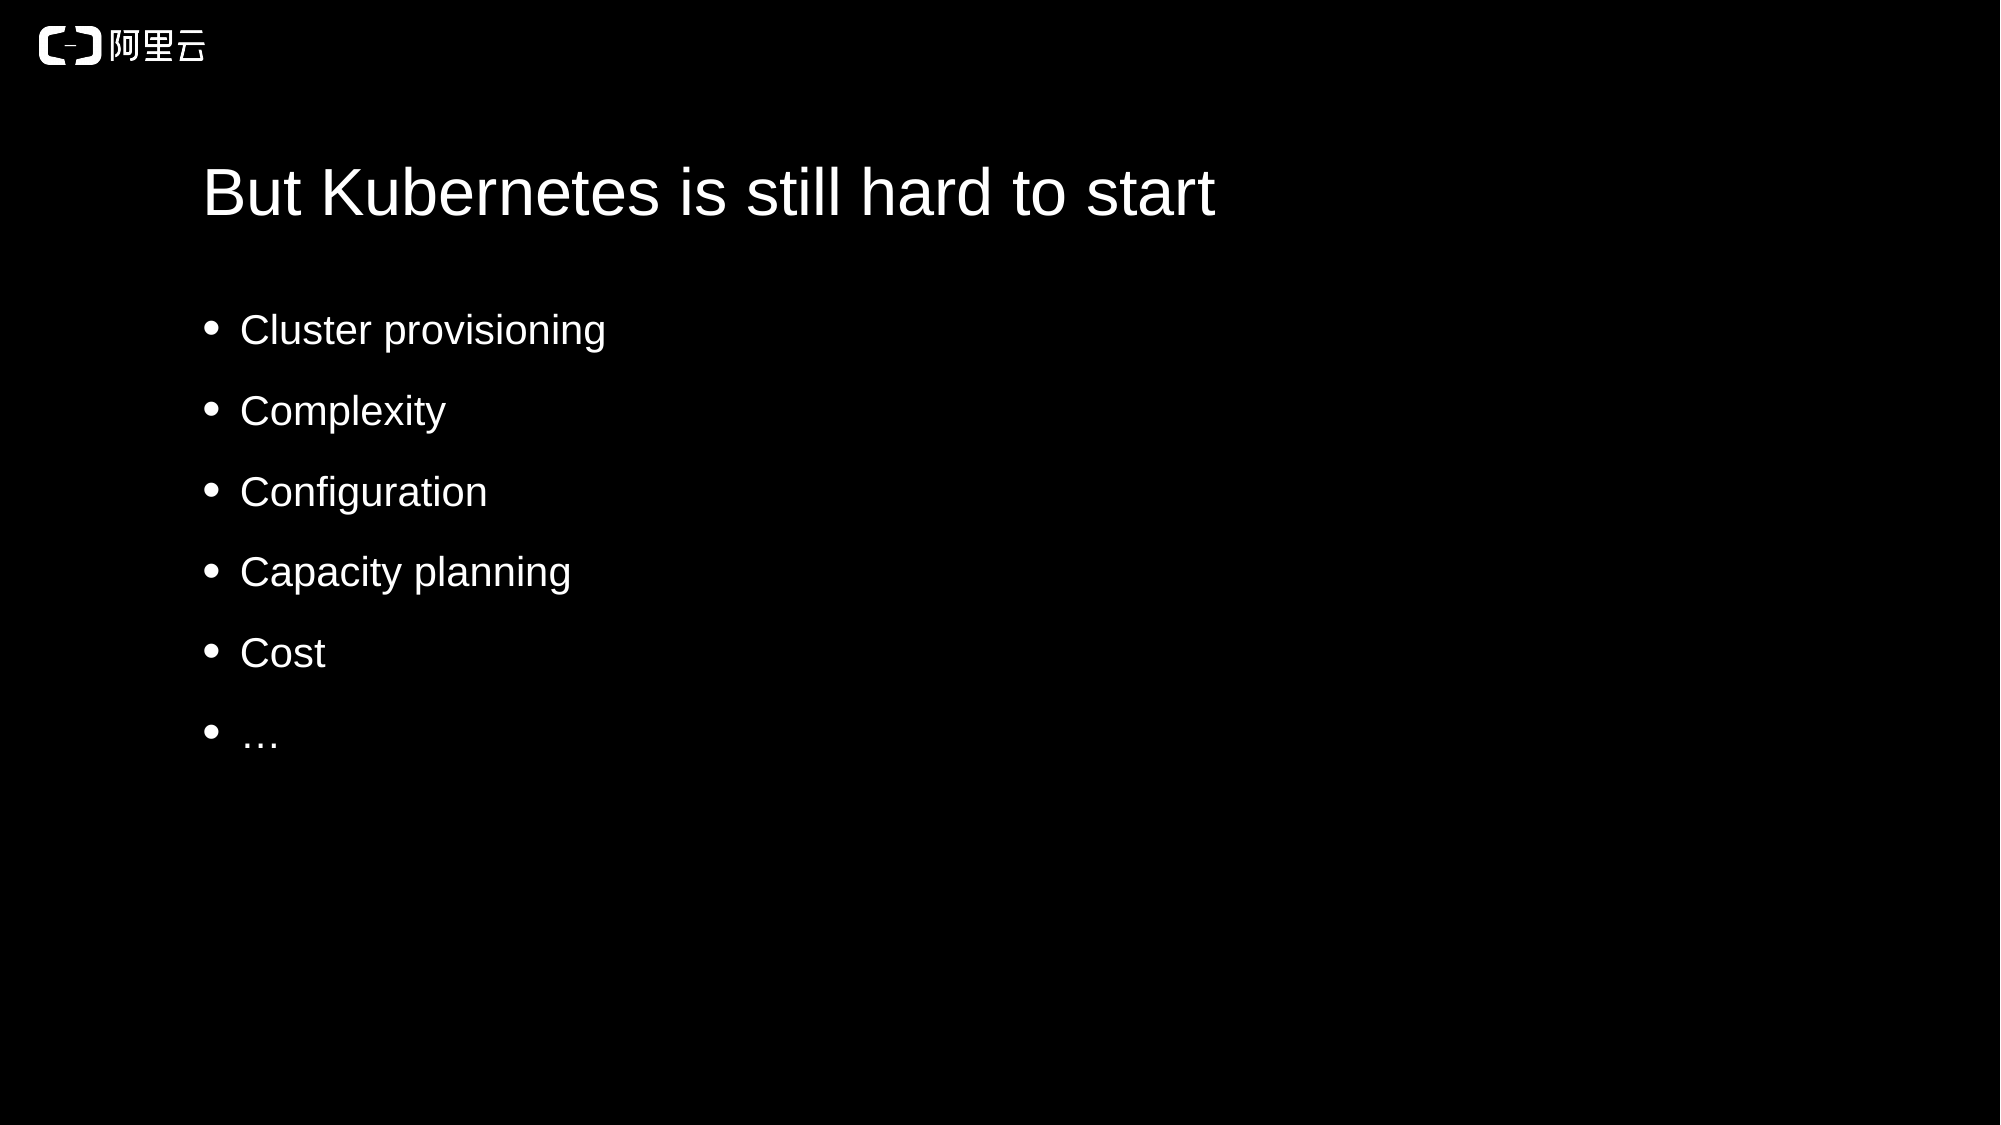

# But Kubernetes is still hard to start
Cluster provisioning
Complexity
Configuration
Capacity planning
Cost
…